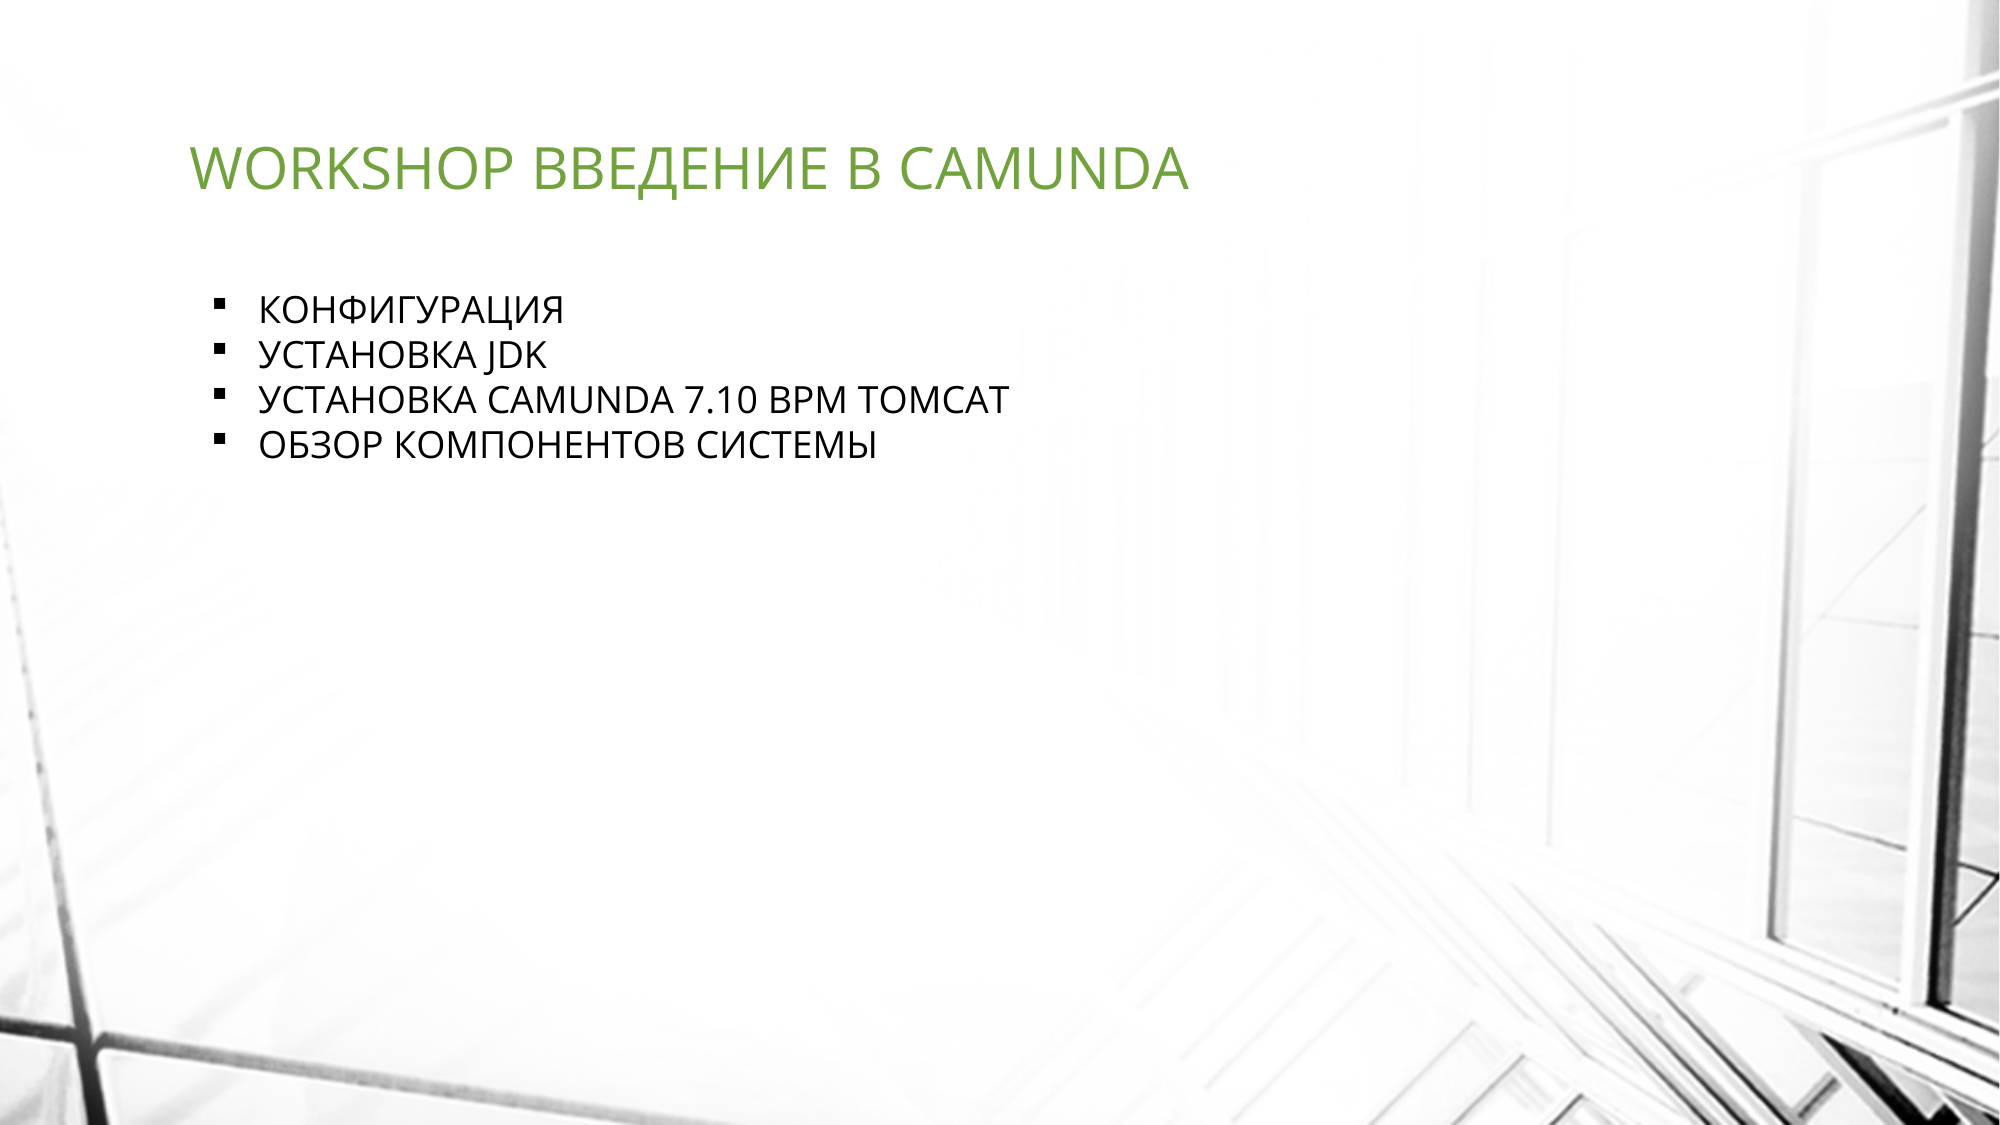

# WORKSHOP ВВЕДЕНИЕ В CAMUNDA
КОНФИГУРАЦИЯ
УСТАНОВКА JDK
УСТАНОВКА CAMUNDA 7.10 BPM TOMCAT
ОБЗОР КОМПОНЕНТОВ СИСТЕМЫ